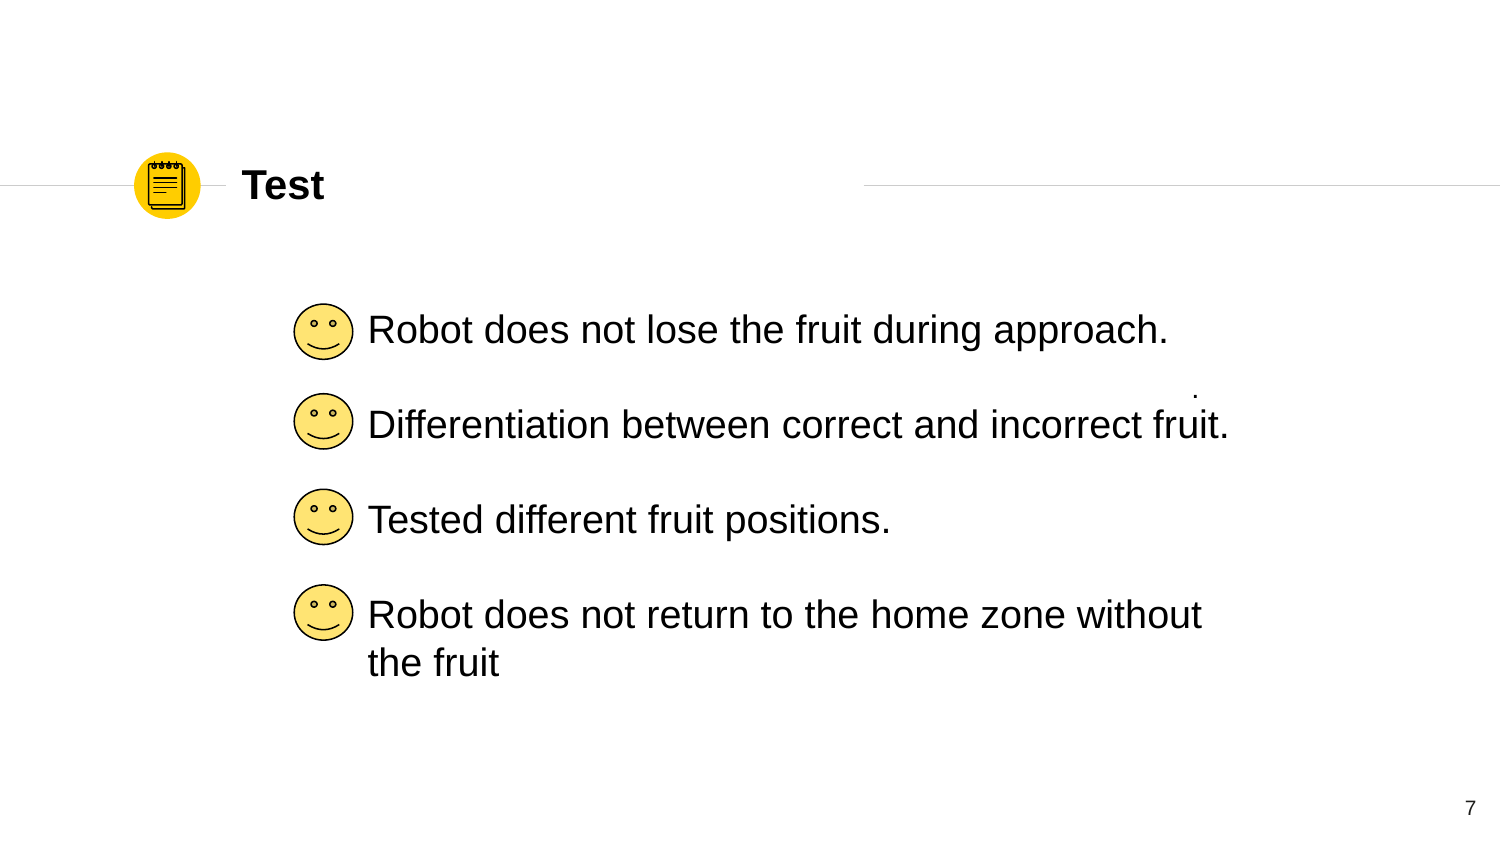

# Test

Robot does not lose the fruit during approach.

Differentiation between correct and incorrect fruit.

Tested different fruit positions.

Robot does not return to the home zone without the fruit

.

7